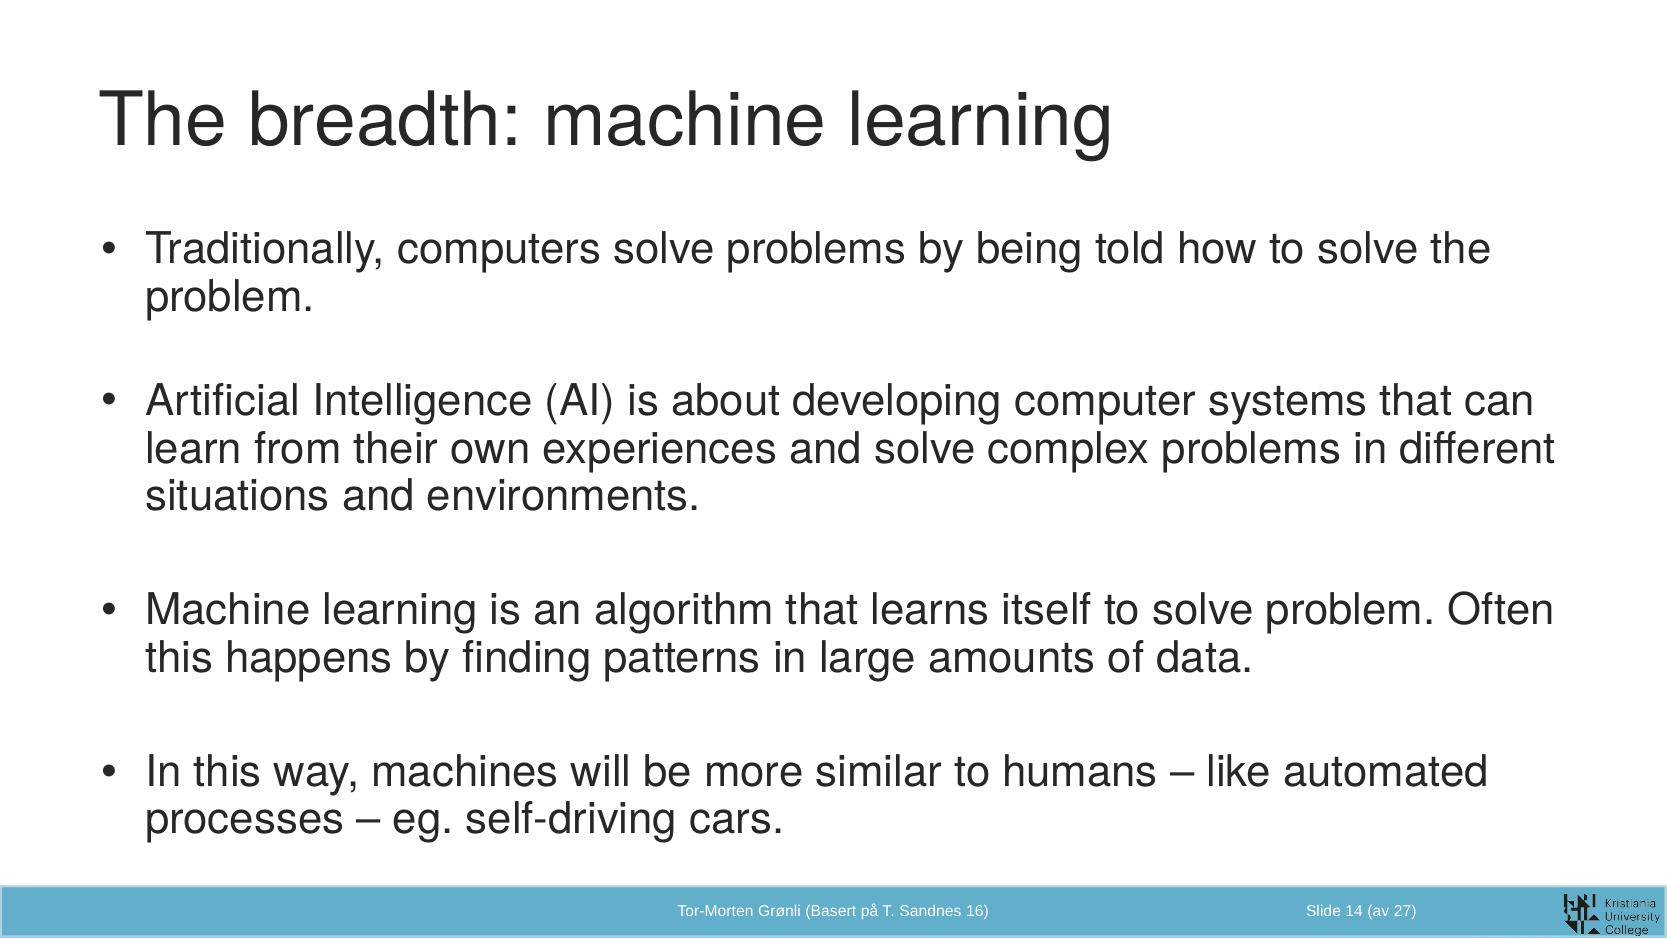

# The breadth: machine learning
Traditionally, computers solve problems by being told how to solve the problem.

Artificial Intelligence (AI) is about developing computer systems that can learn from their own experiences and solve complex problems in different situations and environments.

Machine learning is an algorithm that learns itself to solve problem. Often this happens by finding patterns in large amounts of data.

In this way, machines will be more similar to humans – like automated processes – eg. self-driving cars.
Tor-Morten Grønli (Basert på T. Sandnes 16)
Slide 14 (av 27)